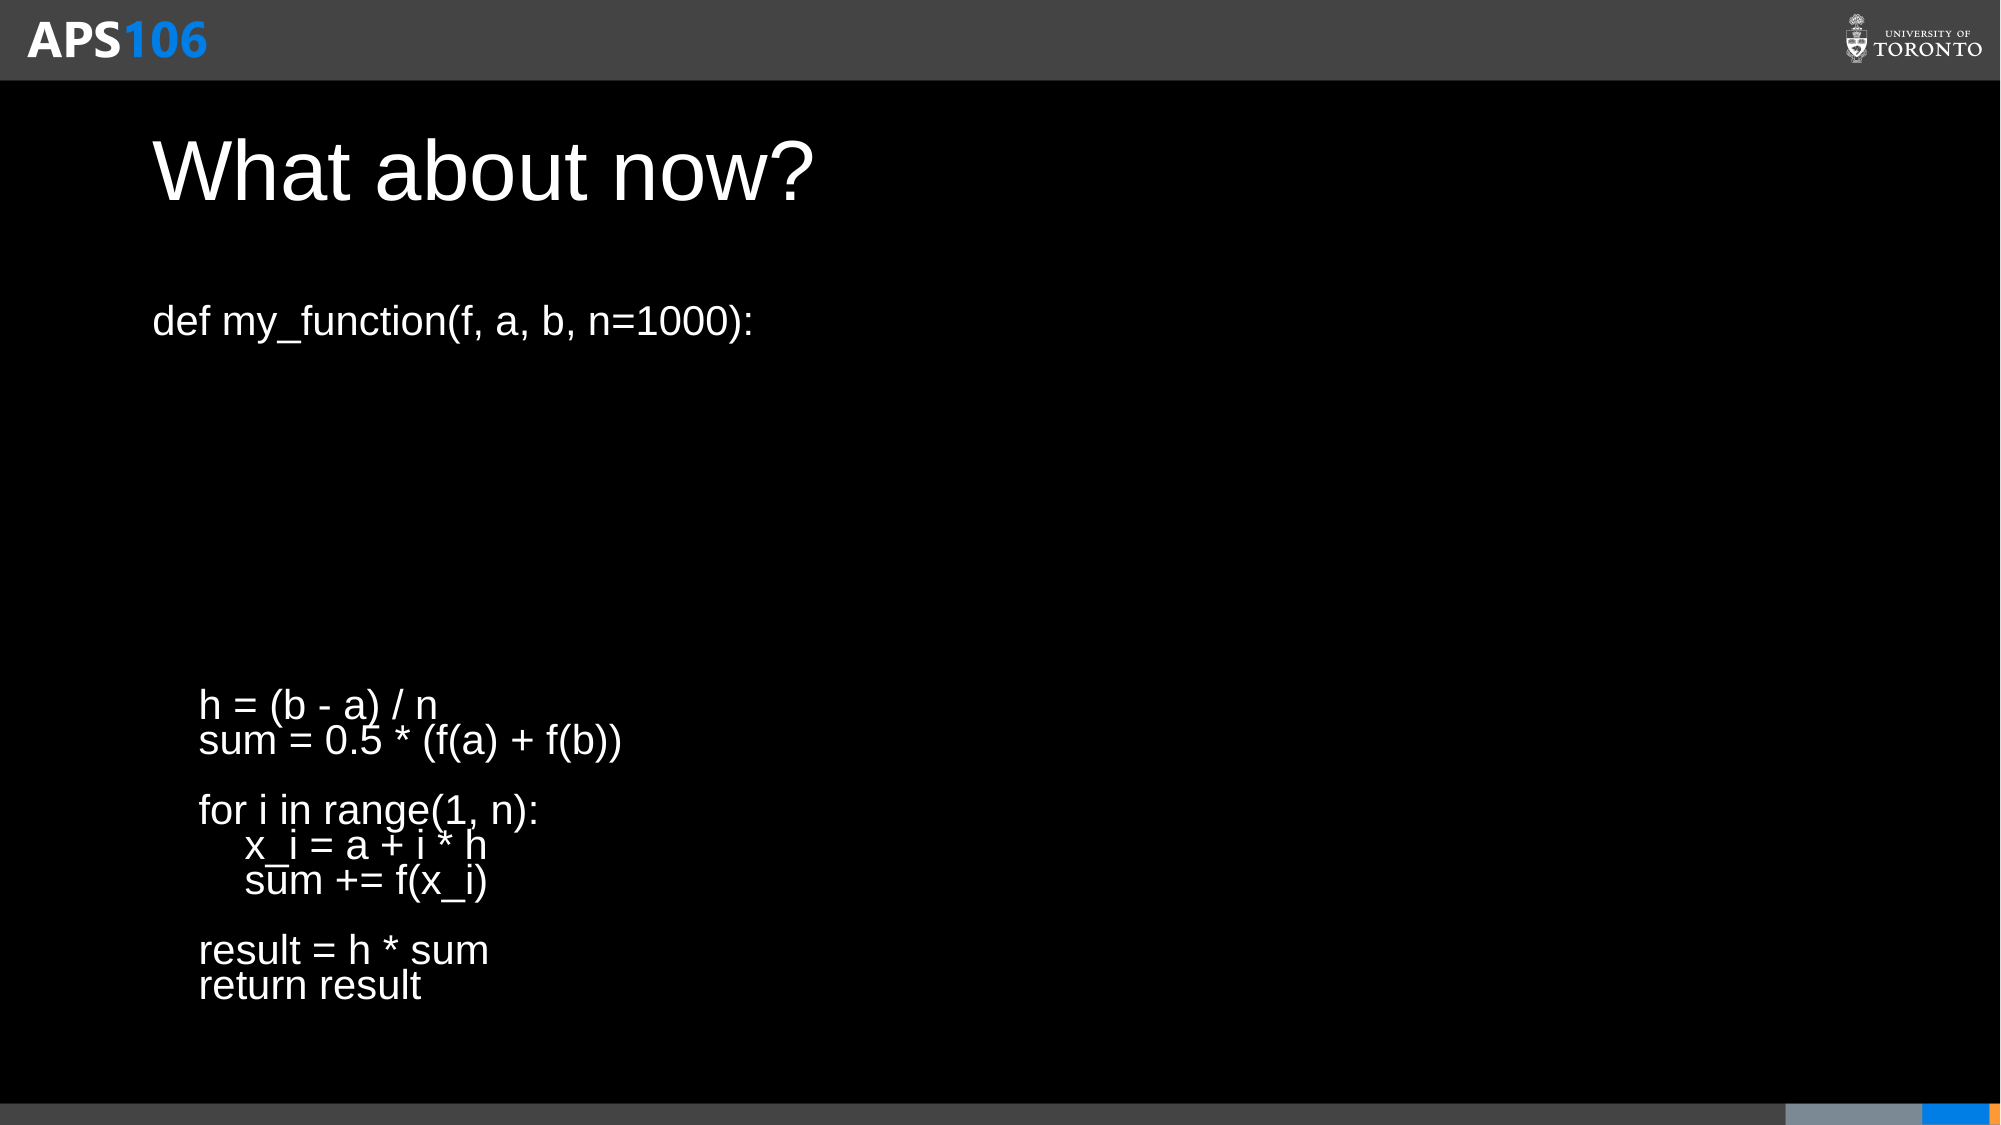

# What about now?
def my_function(f, a, b, n=1000):

    h = (b - a) / n
    sum = 0.5 * (f(a) + f(b))

    for i in range(1, n):
        x_i = a + i * h
        sum += f(x_i)

    result = h * sum
    return result